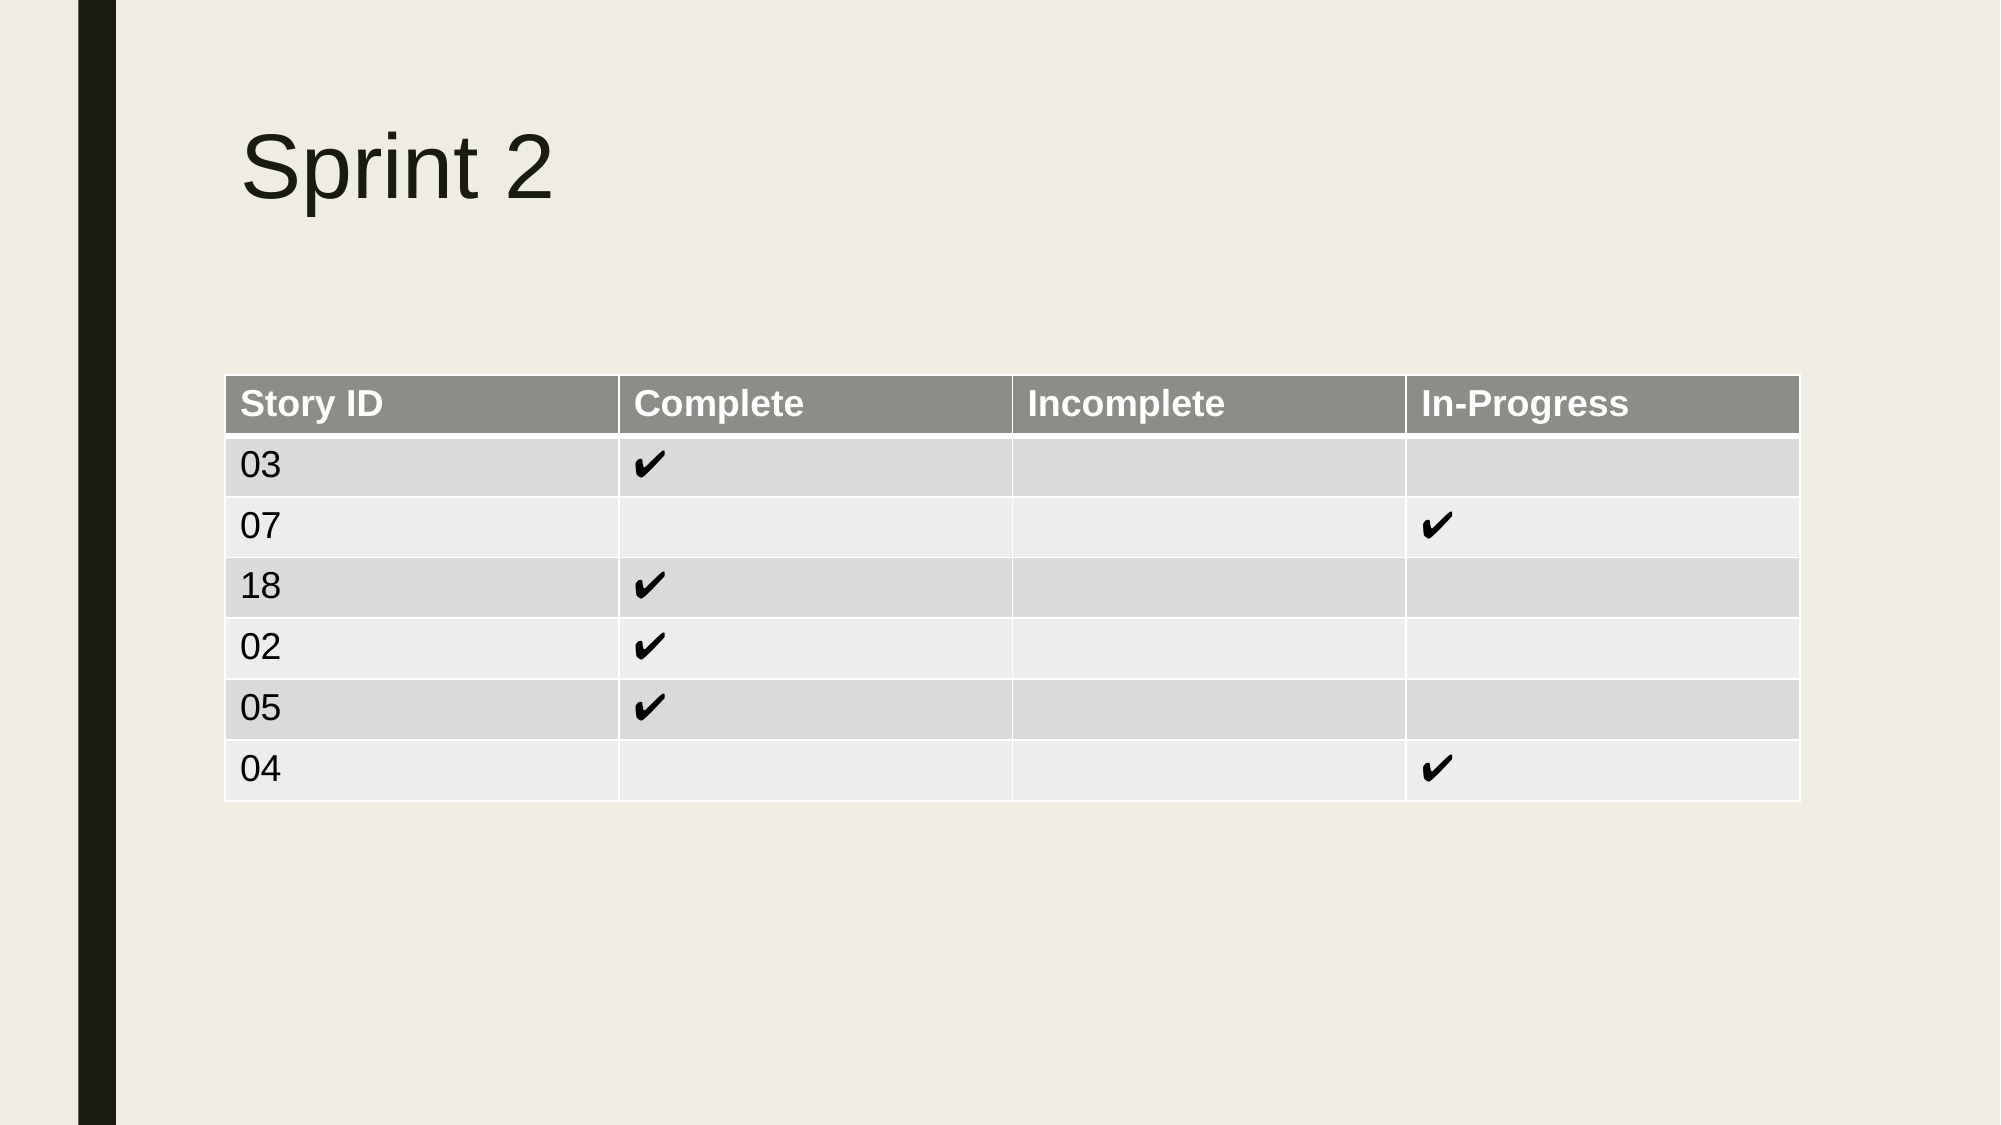

# Sprint 2
| Story ID | Complete | Incomplete | In-Progress |
| --- | --- | --- | --- |
| 03 | ✔ |  |  |
| 07 |  |  | ✔ |
| 18 | ✔ |  |  |
| 02 | ✔ |  |  |
| 05 | ✔ |  |  |
| 04 |  |  | ✔ |